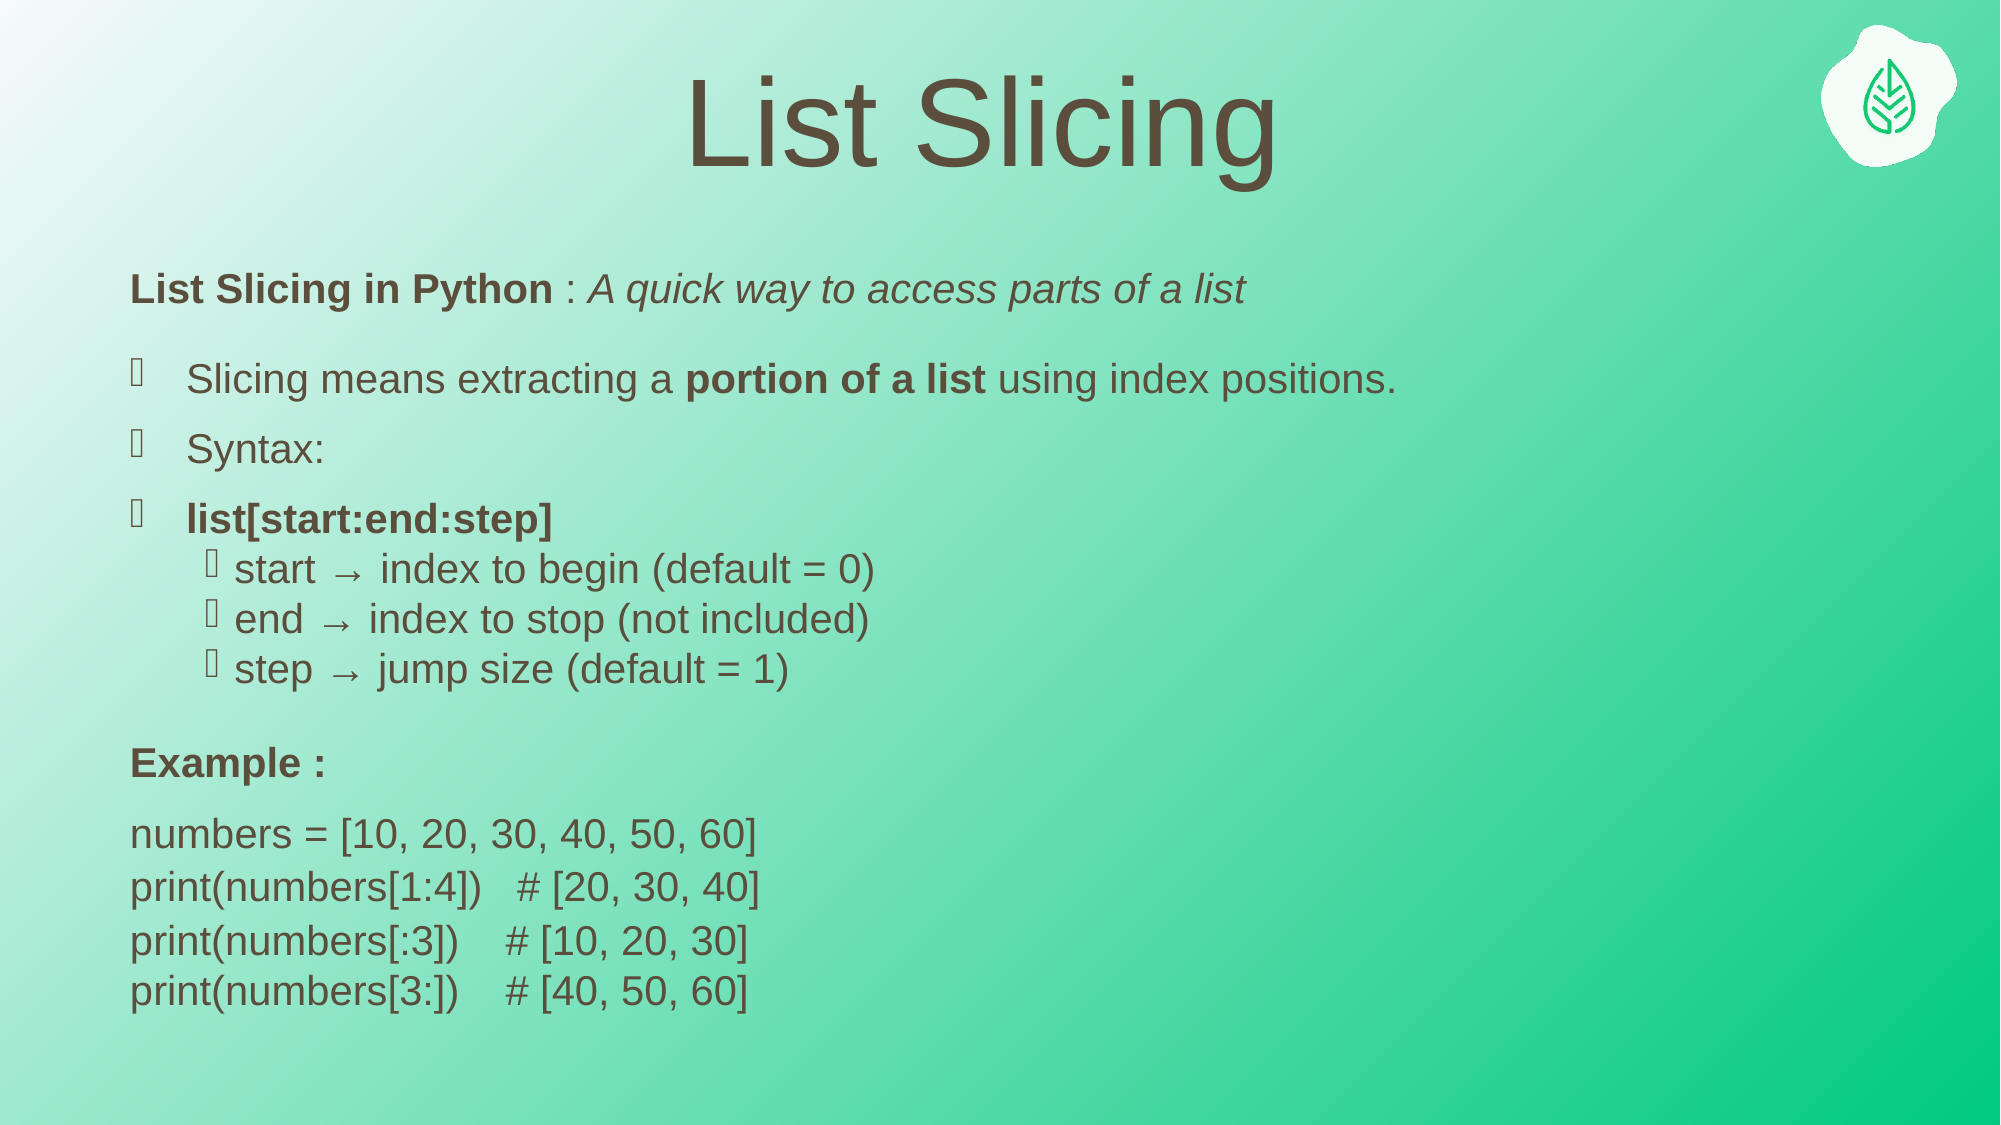

# List Slicing
List Slicing in Python : A quick way to access parts of a list
Slicing means extracting a portion of a list using index positions.
Syntax:
list[start:end:step]
start → index to begin (default = 0)
end → index to stop (not included)
step → jump size (default = 1)
Example :
numbers = [10, 20, 30, 40, 50, 60]
print(numbers[1:4])   # [20, 30, 40]
print(numbers[:3])    # [10, 20, 30]
print(numbers[3:])    # [40, 50, 60]